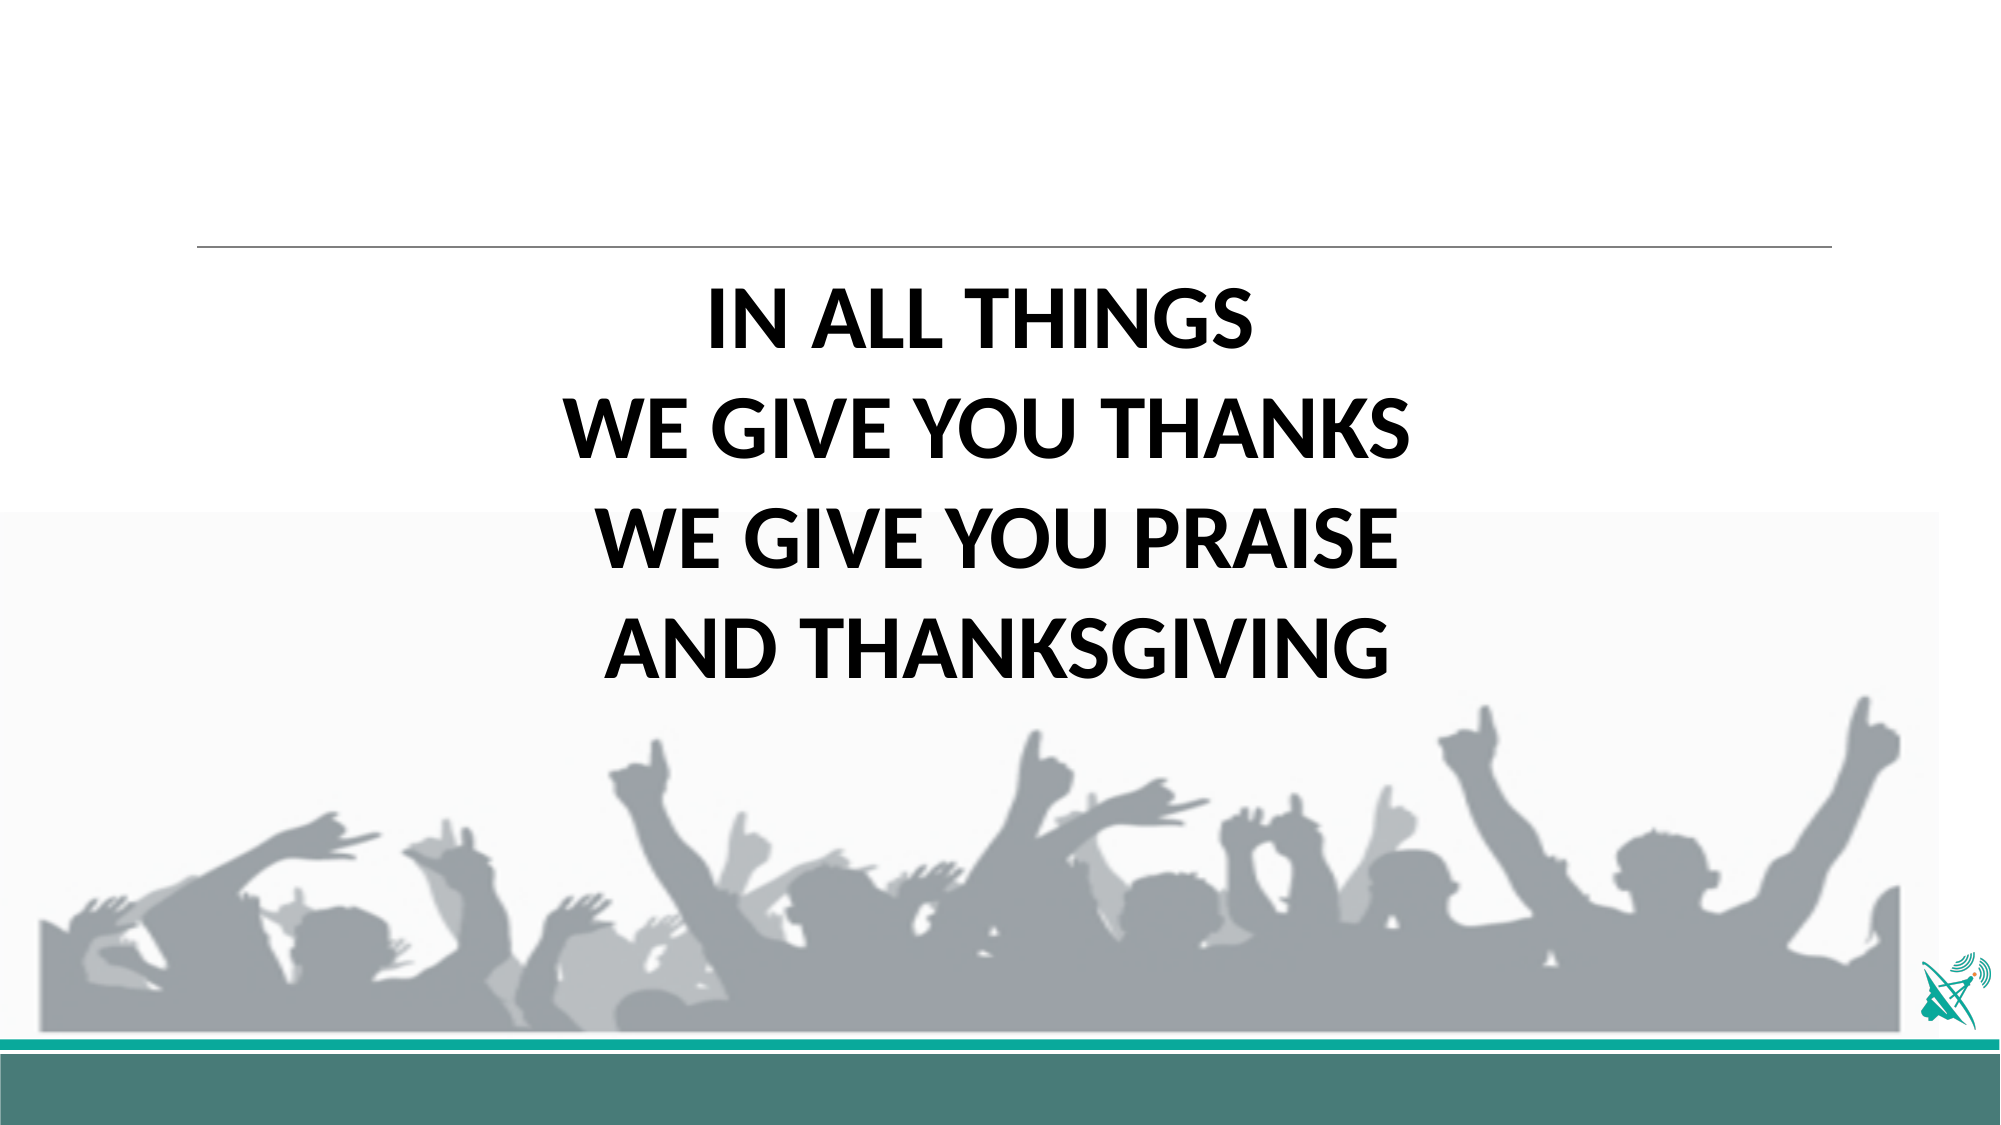

IN ALL THINGS
WE GIVE YOU THANKS
WE GIVE YOU PRAISE
AND THANKSGIVING